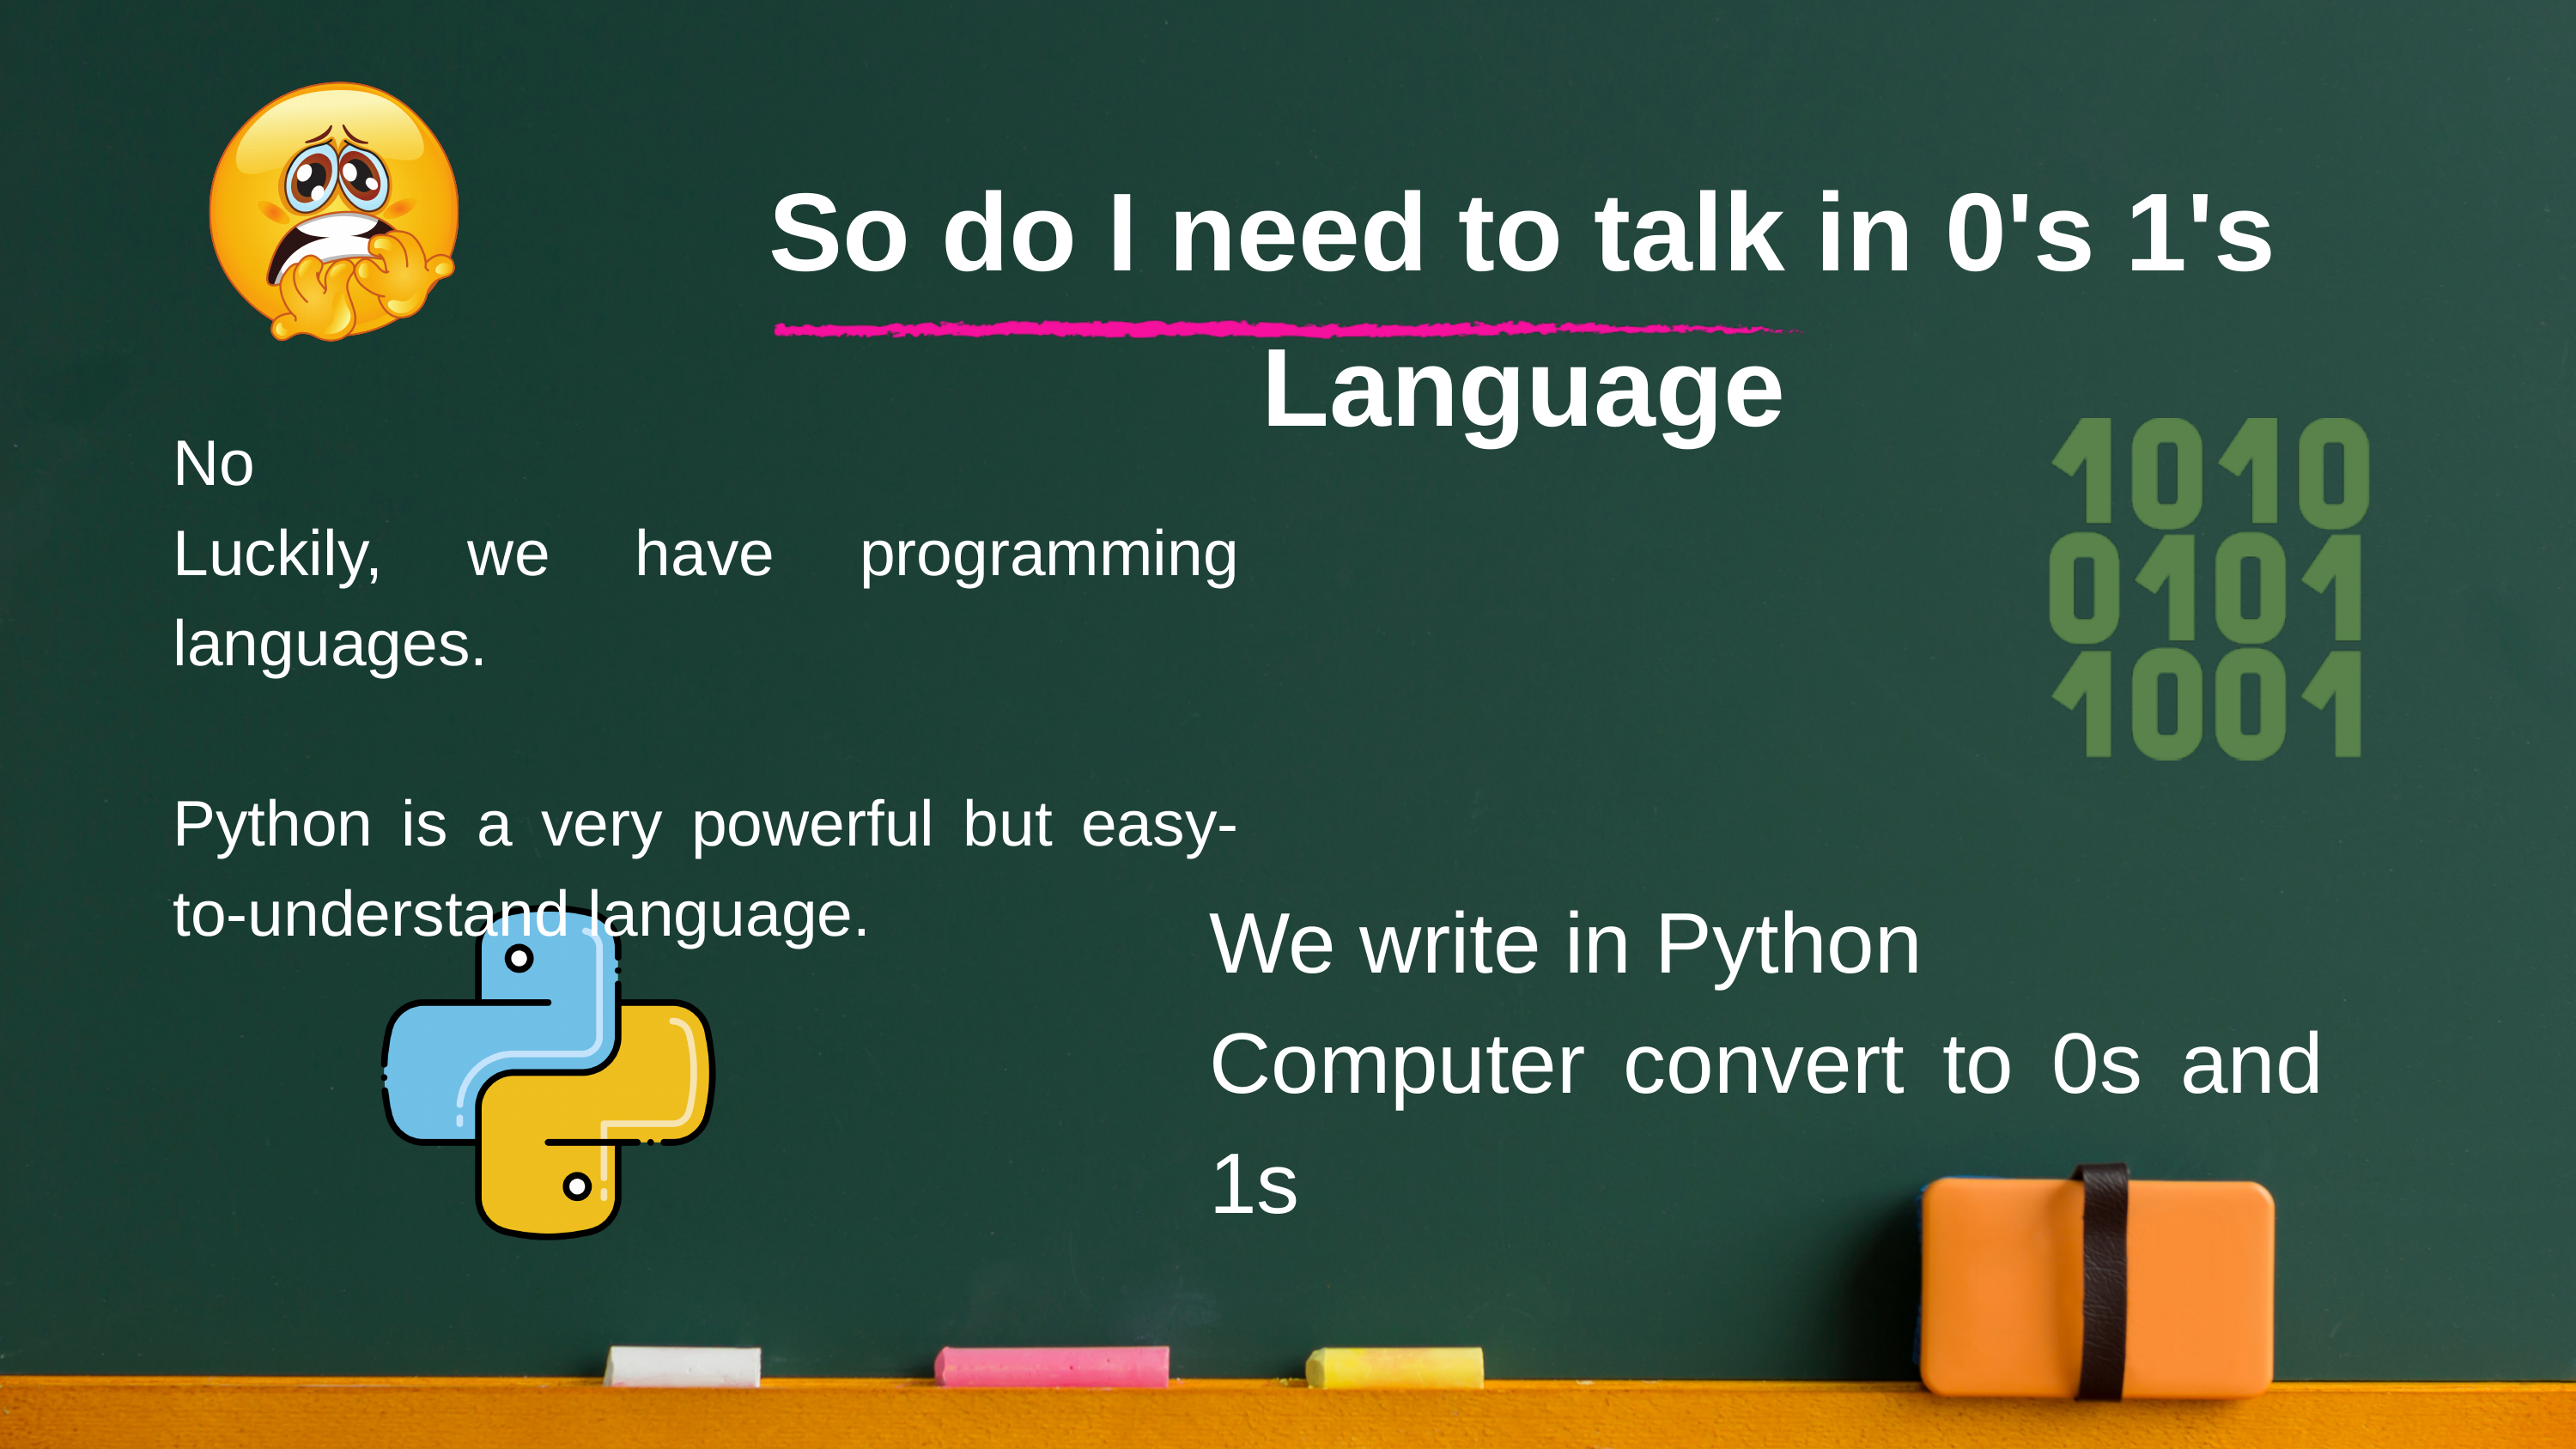

So do I need to talk in 0's 1's Language

No
Luckily, we have programming languages.

Python is a very powerful but easy-to-understand language.

We write in Python
Computer convert to 0s and 1s